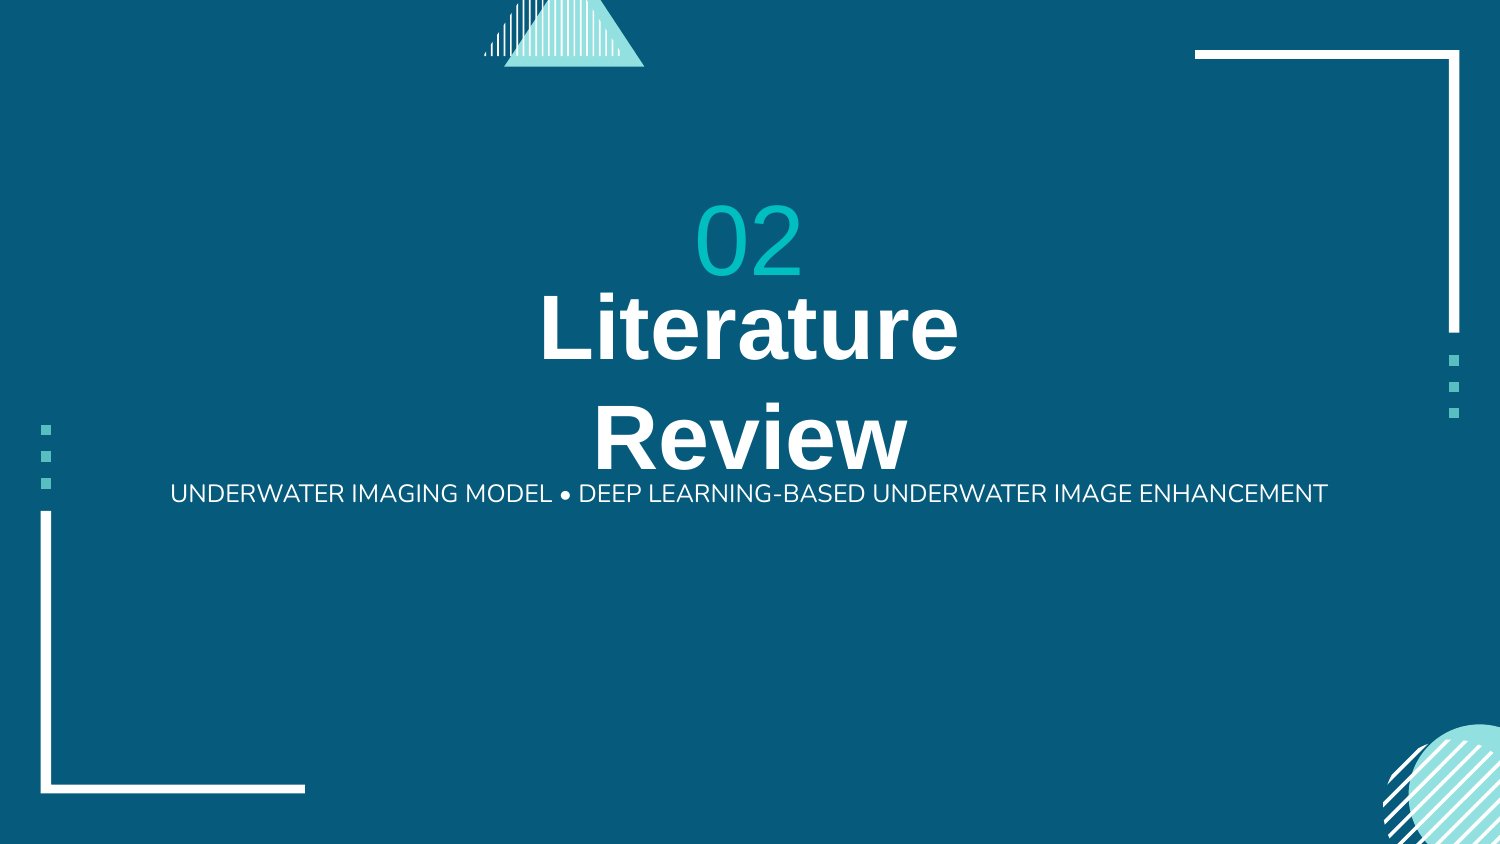

# 02
Literature Review
UNDERWATER IMAGING MODEL • DEEP LEARNING-BASED UNDERWATER IMAGE ENHANCEMENT